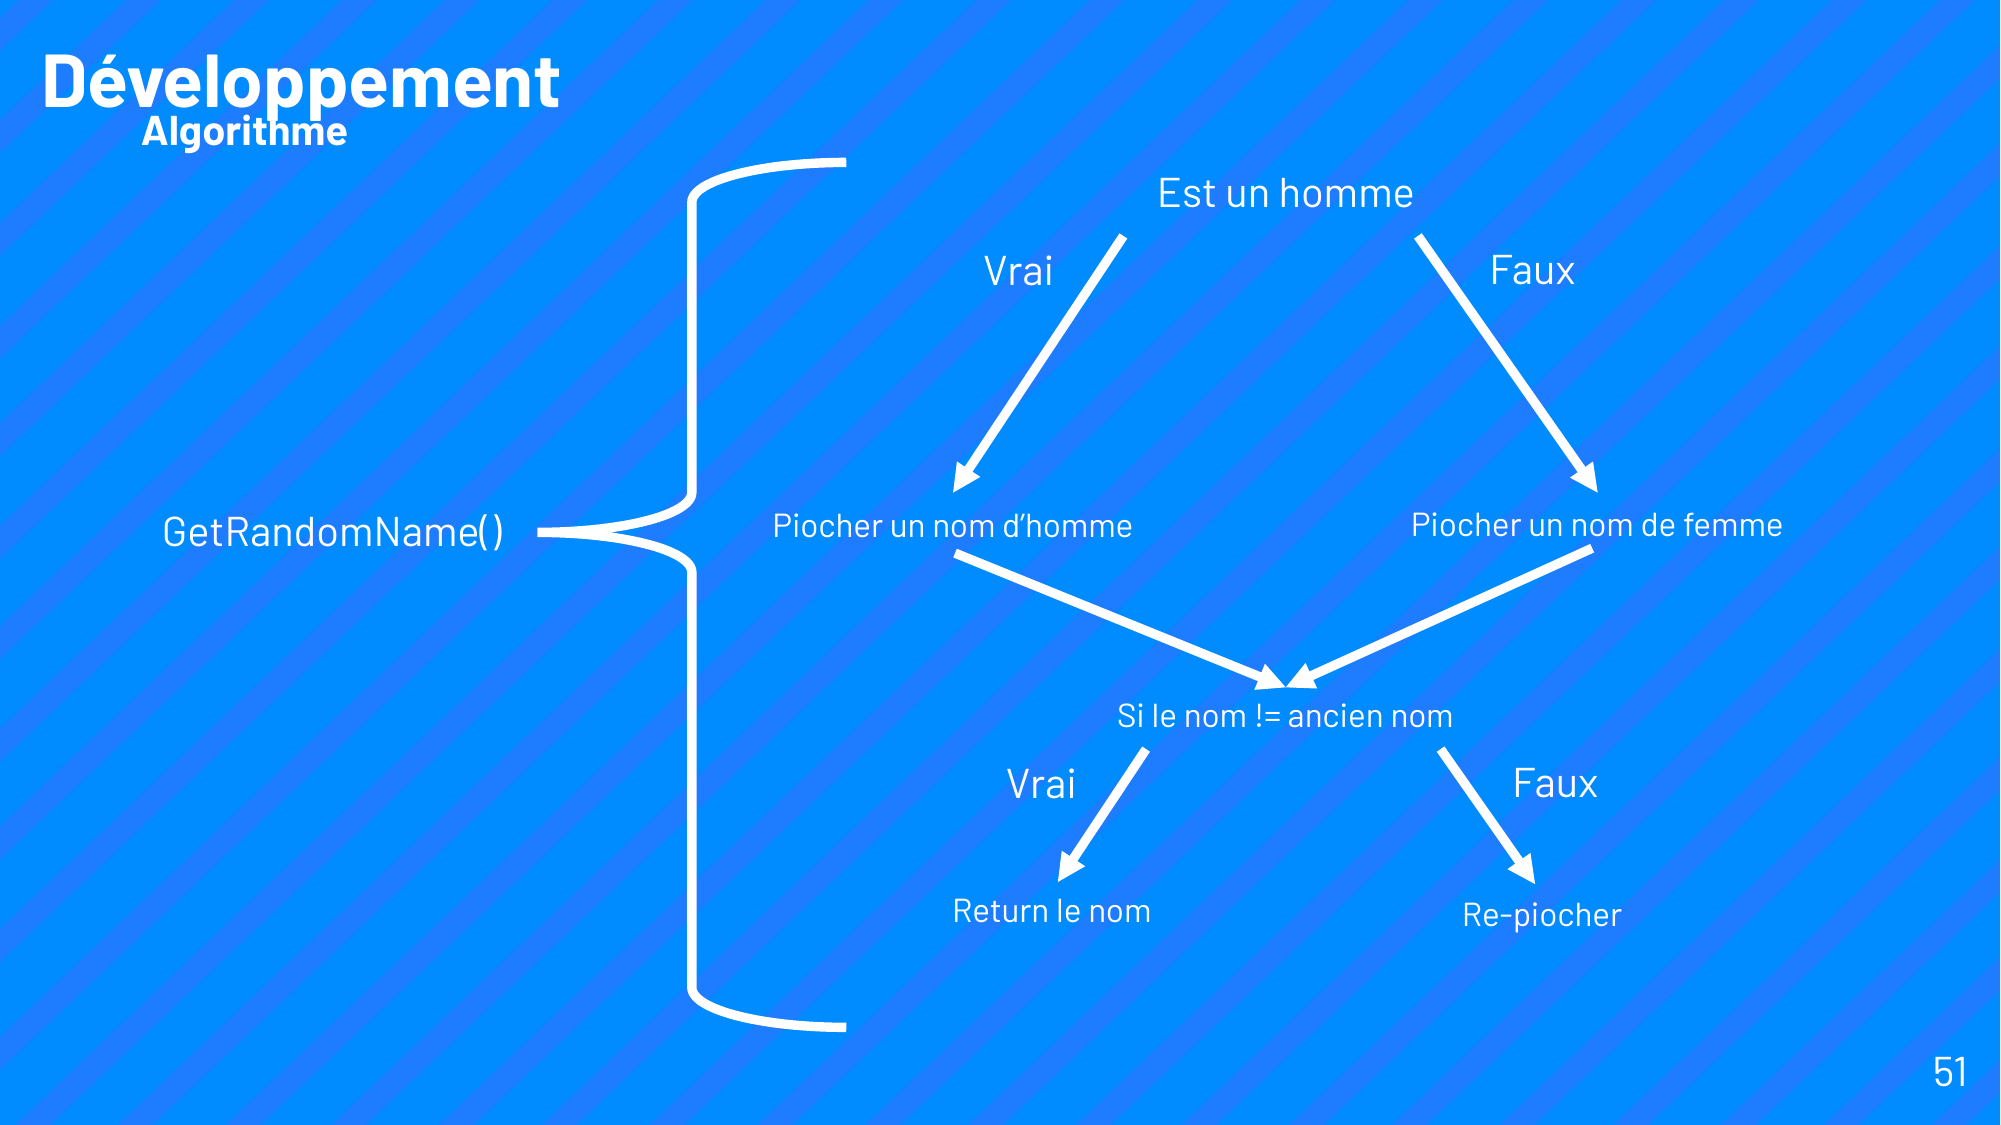

Développement
Algorithme
Est un homme

Faux
Vrai

Piocher un nom de femme
Piocher un nom d’homme
GetRandomName()
Si le nom != ancien nom
Faux
Vrai
Return le nom
Re-piocher
51